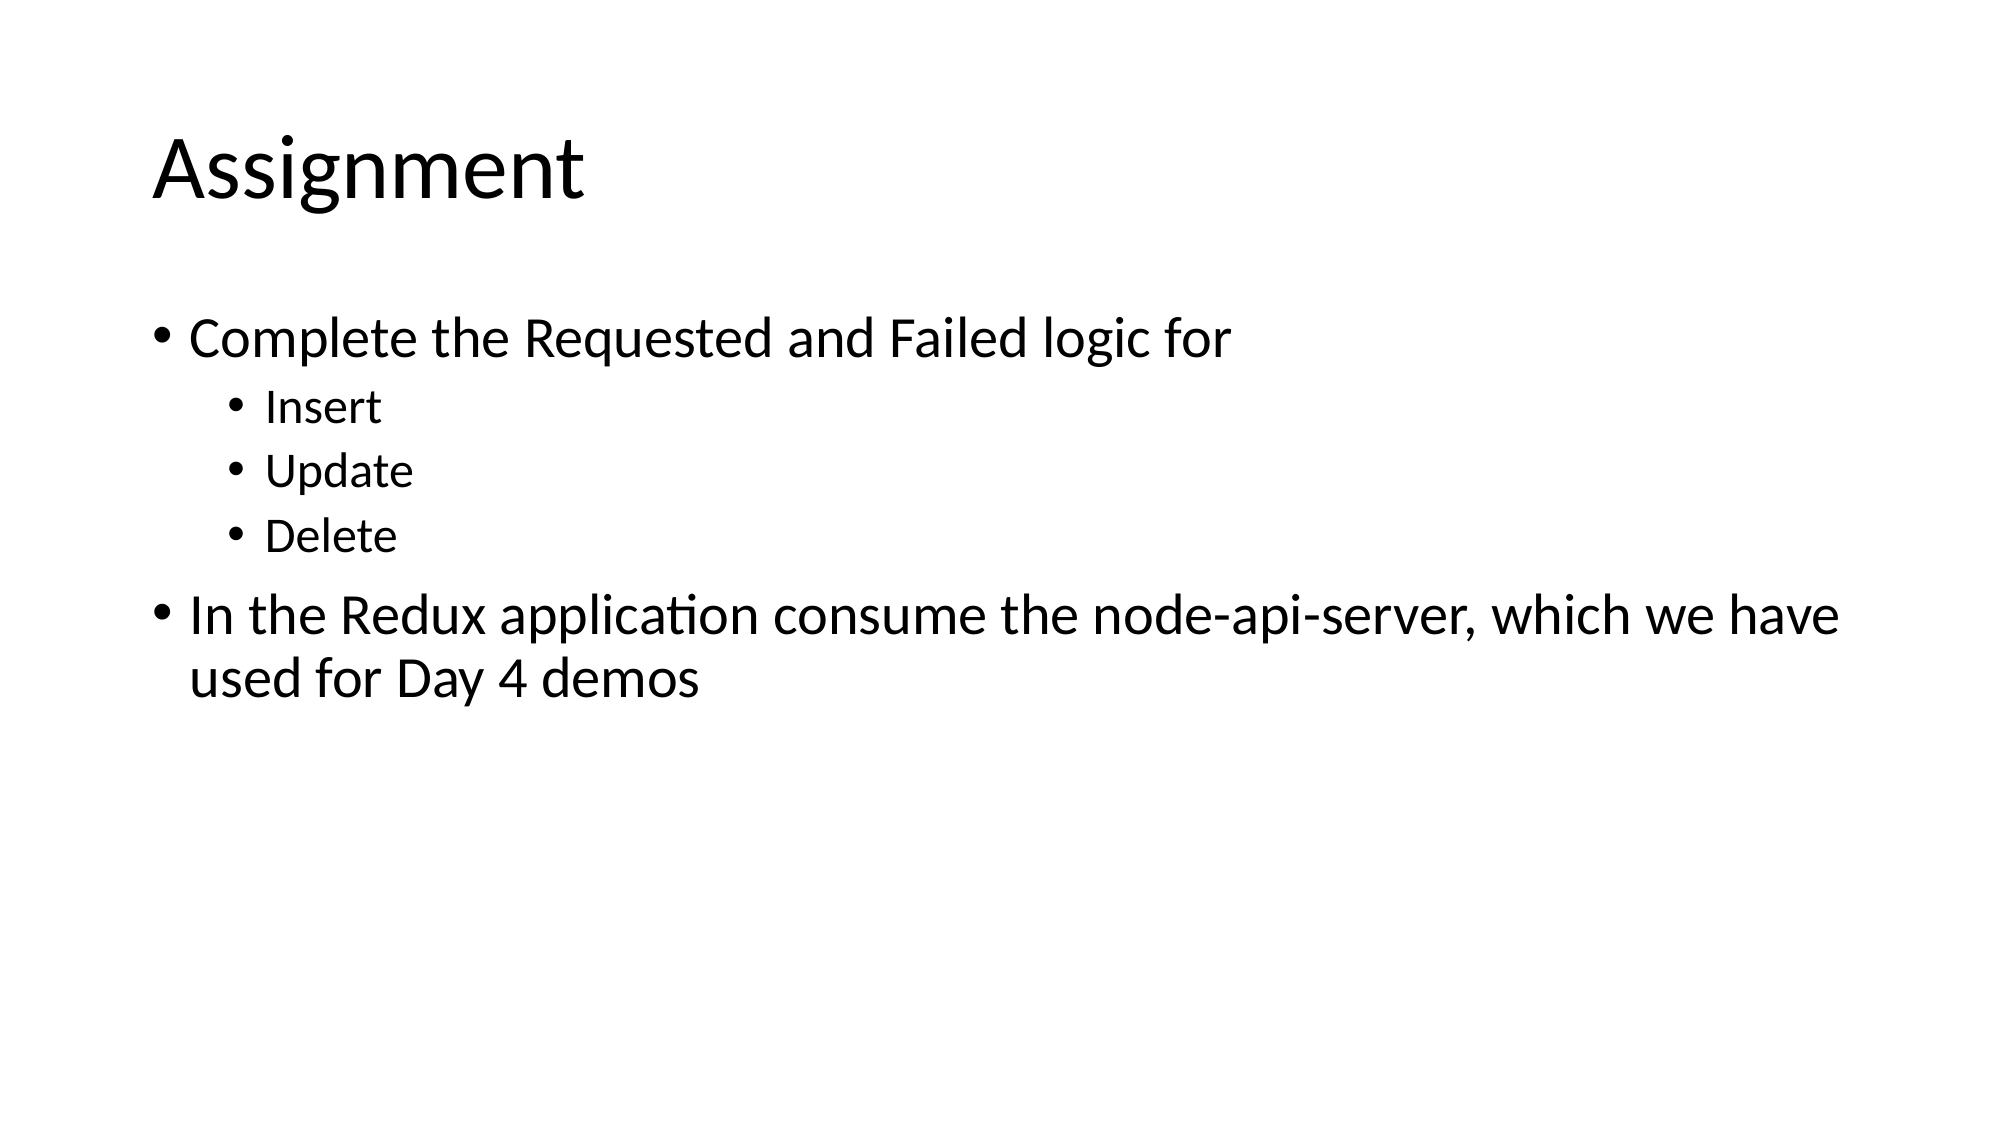

# Assignment
Complete the Requested and Failed logic for
Insert
Update
Delete
In the Redux application consume the node-api-server, which we have used for Day 4 demos